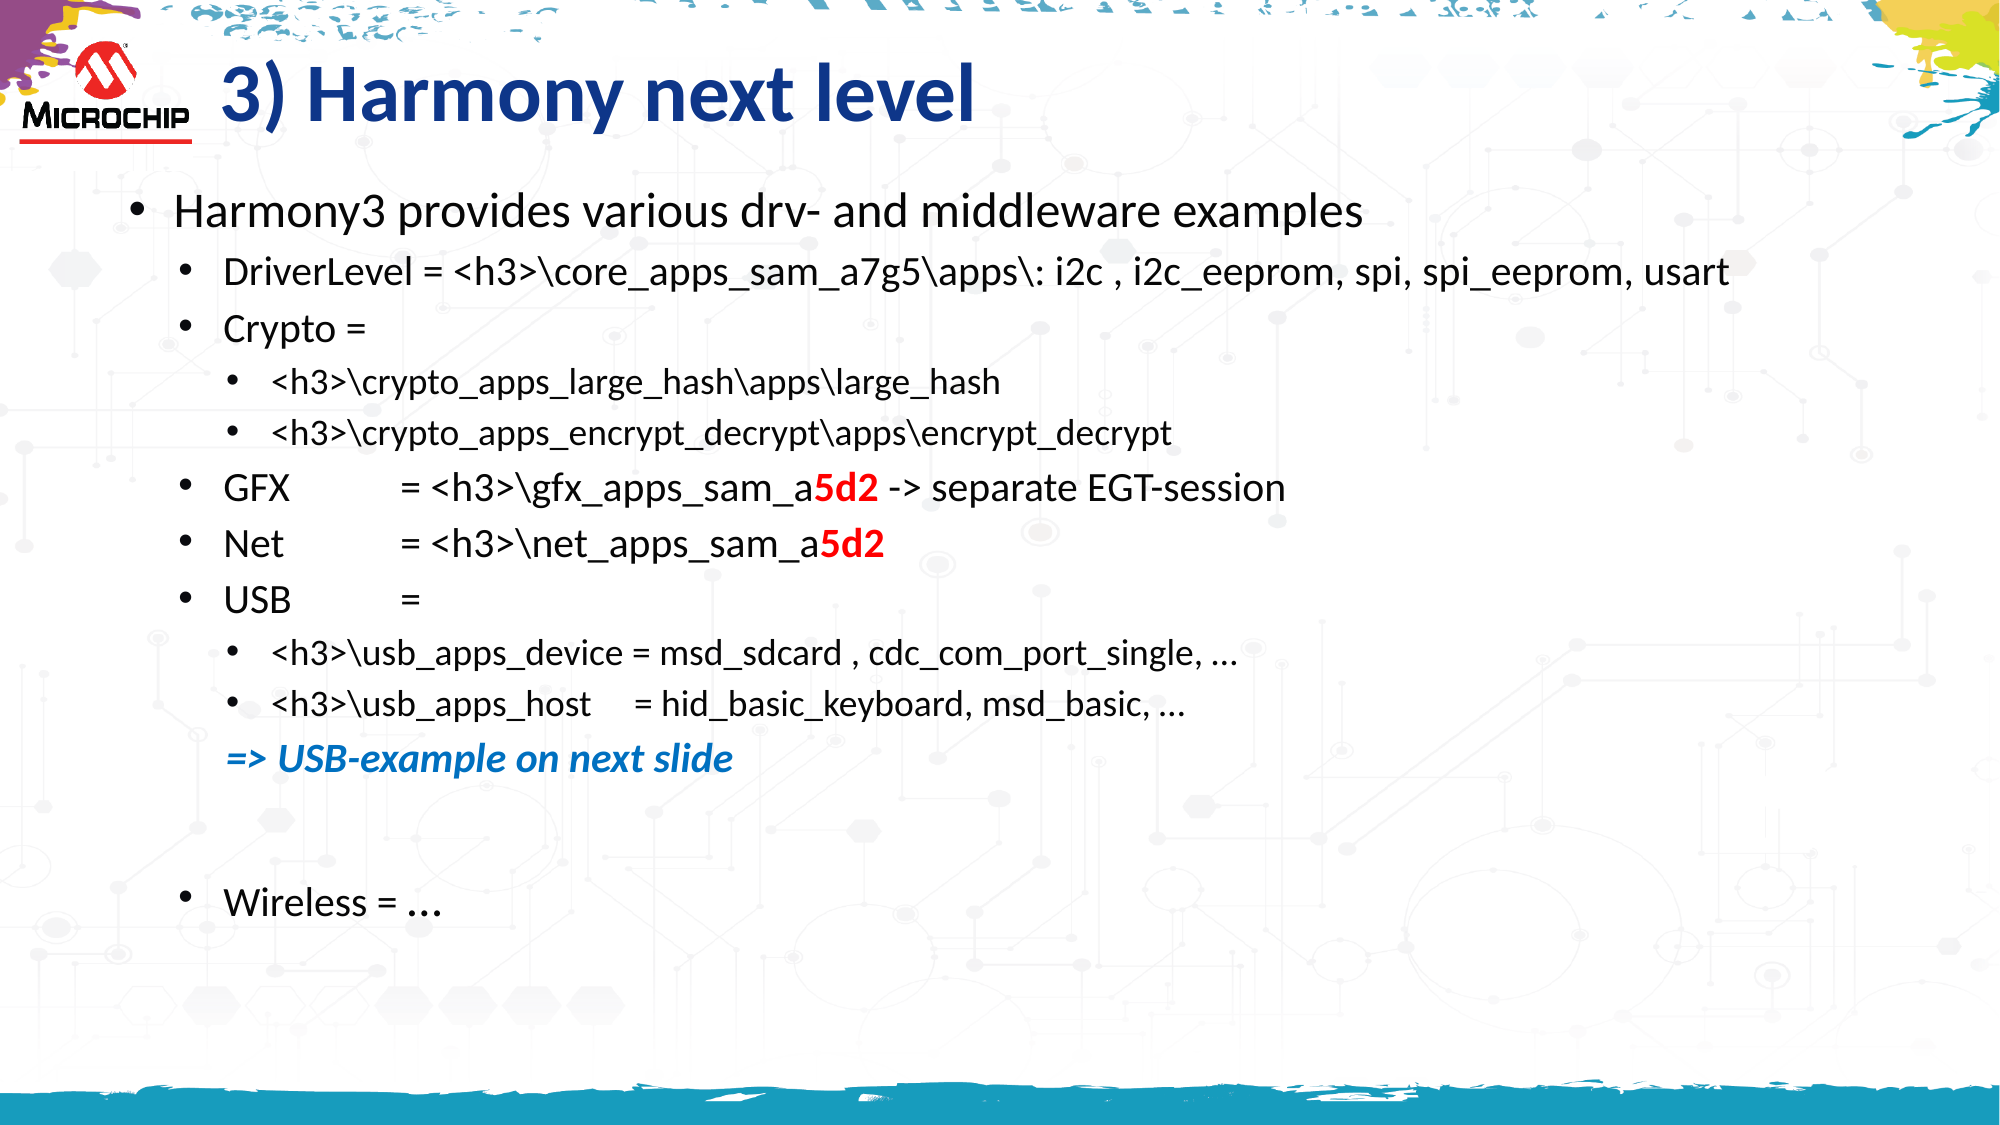

# 3) Harmony next level
Harmony3 provides various drv- and middleware examples
DriverLevel = <h3>\core_apps_sam_a7g5\apps\: i2c , i2c_eeprom, spi, spi_eeprom, usart
Crypto =
<h3>\crypto_apps_large_hash\apps\large_hash
<h3>\crypto_apps_encrypt_decrypt\apps\encrypt_decrypt
GFX	= <h3>\gfx_apps_sam_a5d2 -> separate EGT-session
Net	= <h3>\net_apps_sam_a5d2
USB	=
<h3>\usb_apps_device = msd_sdcard , cdc_com_port_single, …
<h3>\usb_apps_host     = hid_basic_keyboard, msd_basic, …
=> USB-example on next slide

Wireless = …